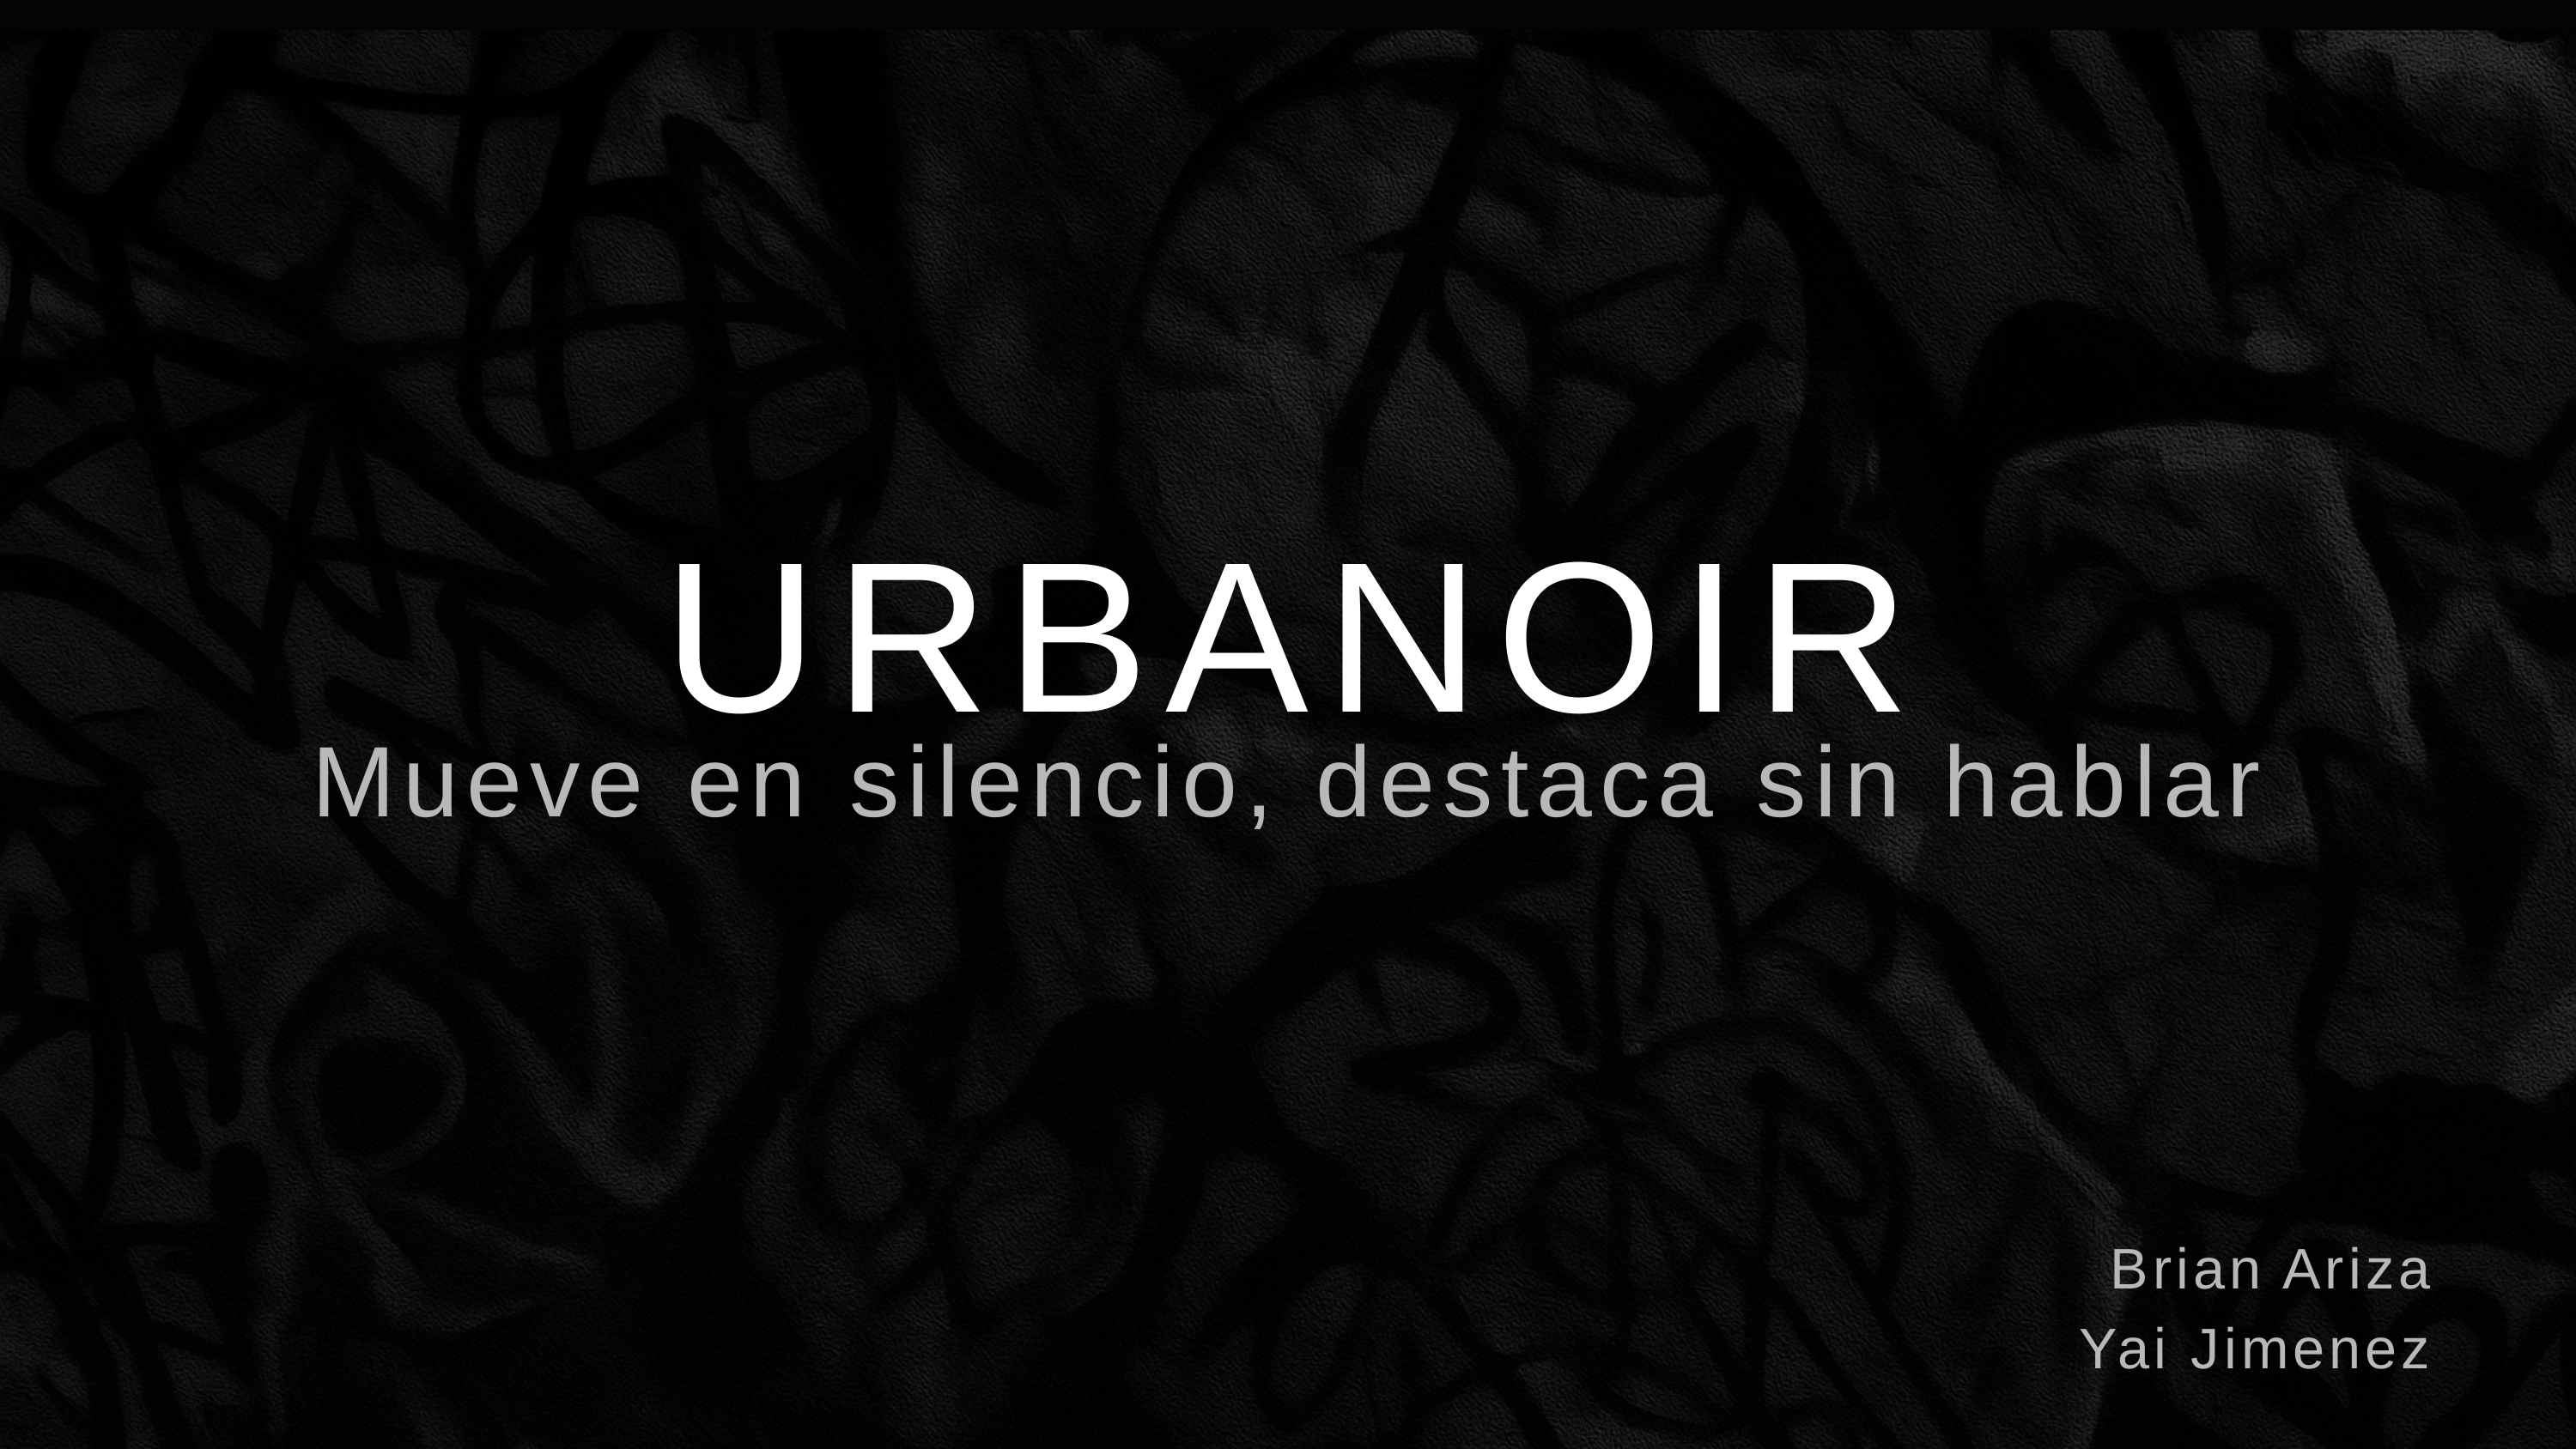

URBANOIR
Mueve en silencio, destaca sin hablar
Brian Ariza
Yai Jimenez